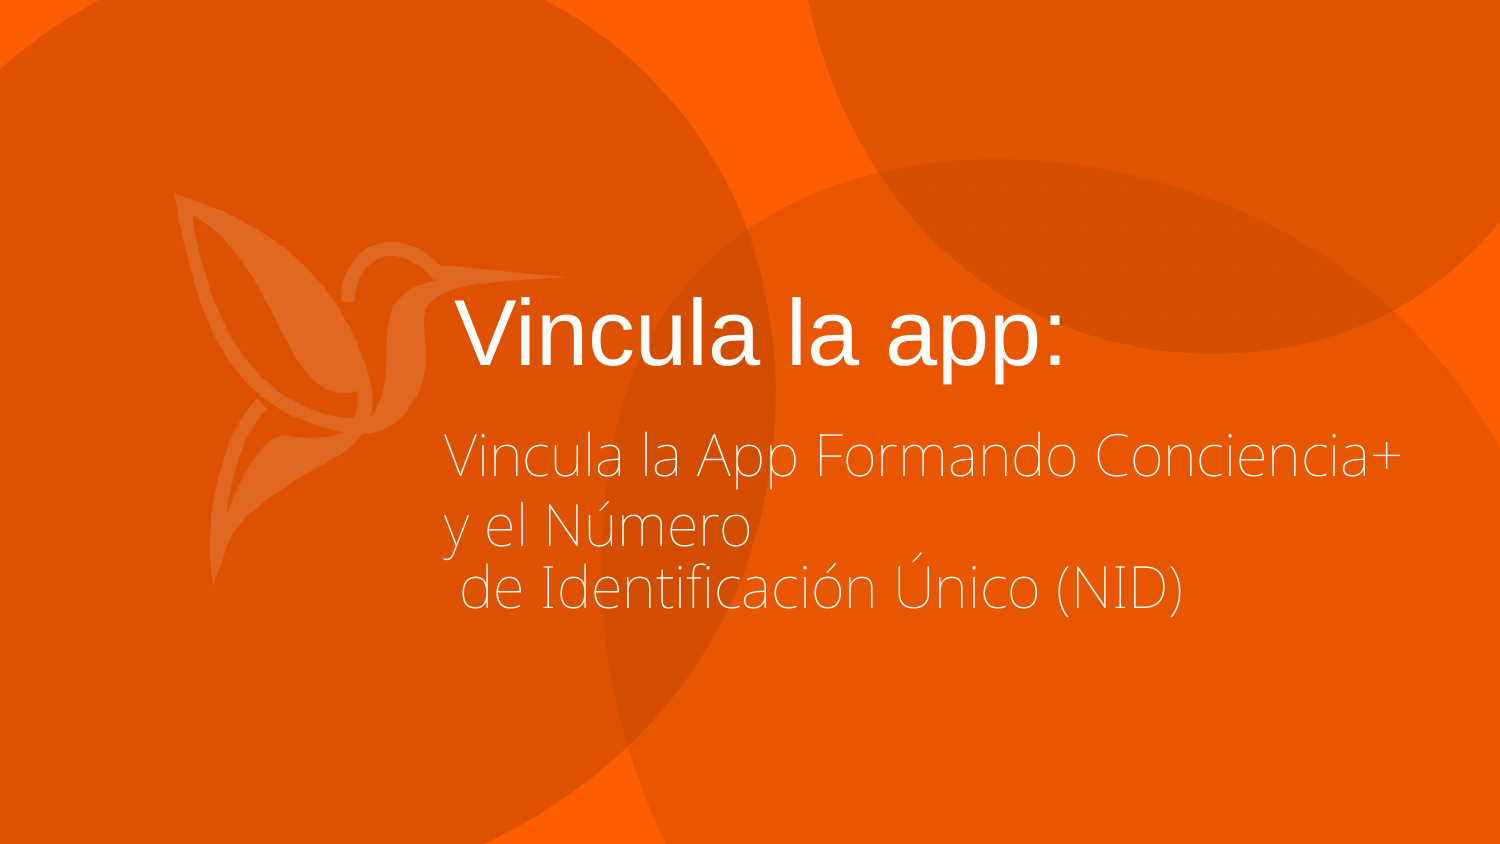

Vincula la app:
Vincula la App Formando Conciencia+ y el Número
 de Identificación Único (NID)